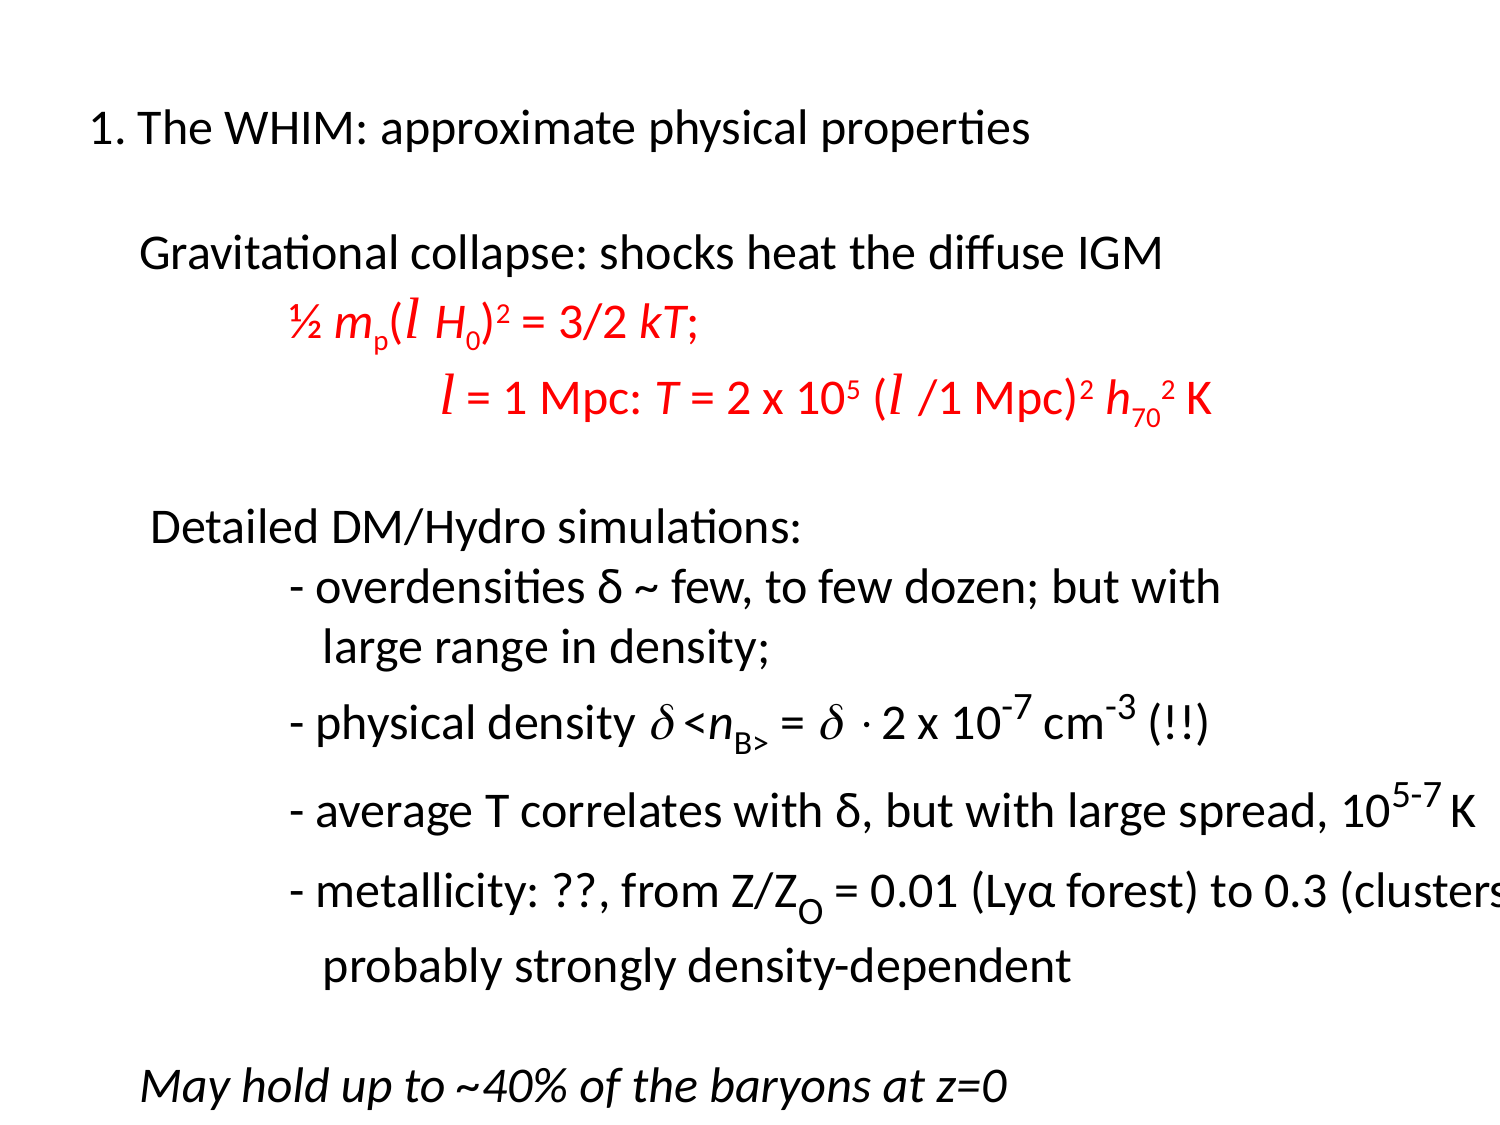

1. The WHIM: approximate physical properties
Gravitational collapse: shocks heat the diffuse IGM
	½ mp(l H0)2 = 3/2 kT;
		l = 1 Mpc: T = 2 x 105 (l /1 Mpc)2 h702 K

 Detailed DM/Hydro simulations:
	- overdensities δ ~ few, to few dozen; but with
	   large range in density;
	- physical density δ <nB> = δ ⋅2 x 10-7 cm-3 (!!)
	- average T correlates with δ, but with large spread, 105-7 K
	- metallicity: ??, from Z/ZO = 0.01 (Lyα forest) to 0.3 (clusters);
	   probably strongly density-dependent

May hold up to ~40% of the baryons at z=0